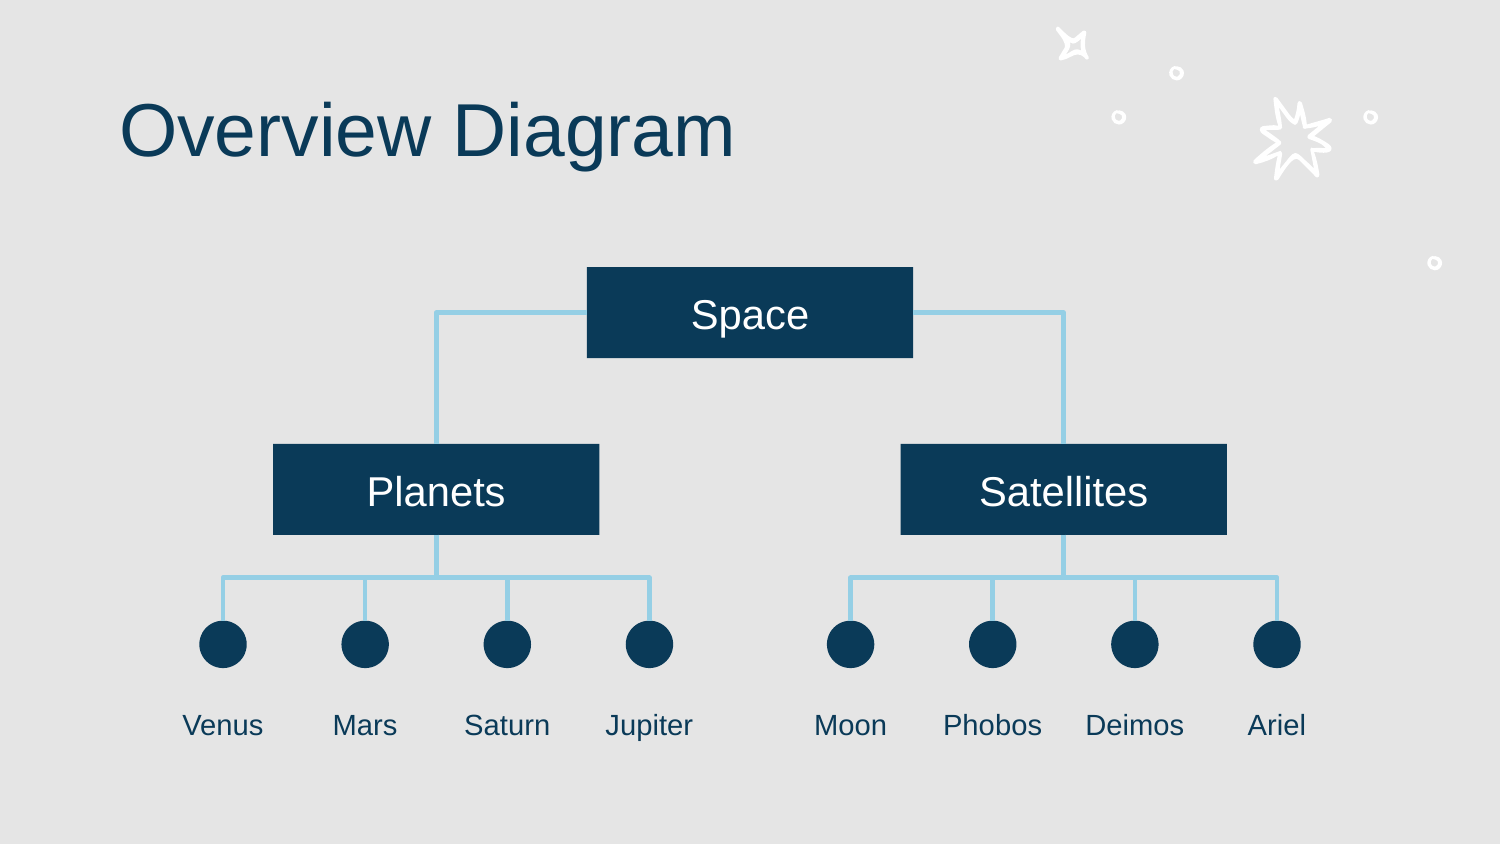

# Overview Diagram

Space
Planets
Satellites

Venus
Mars
Saturn
Jupiter
Moon
Phobos
Deimos
Ariel